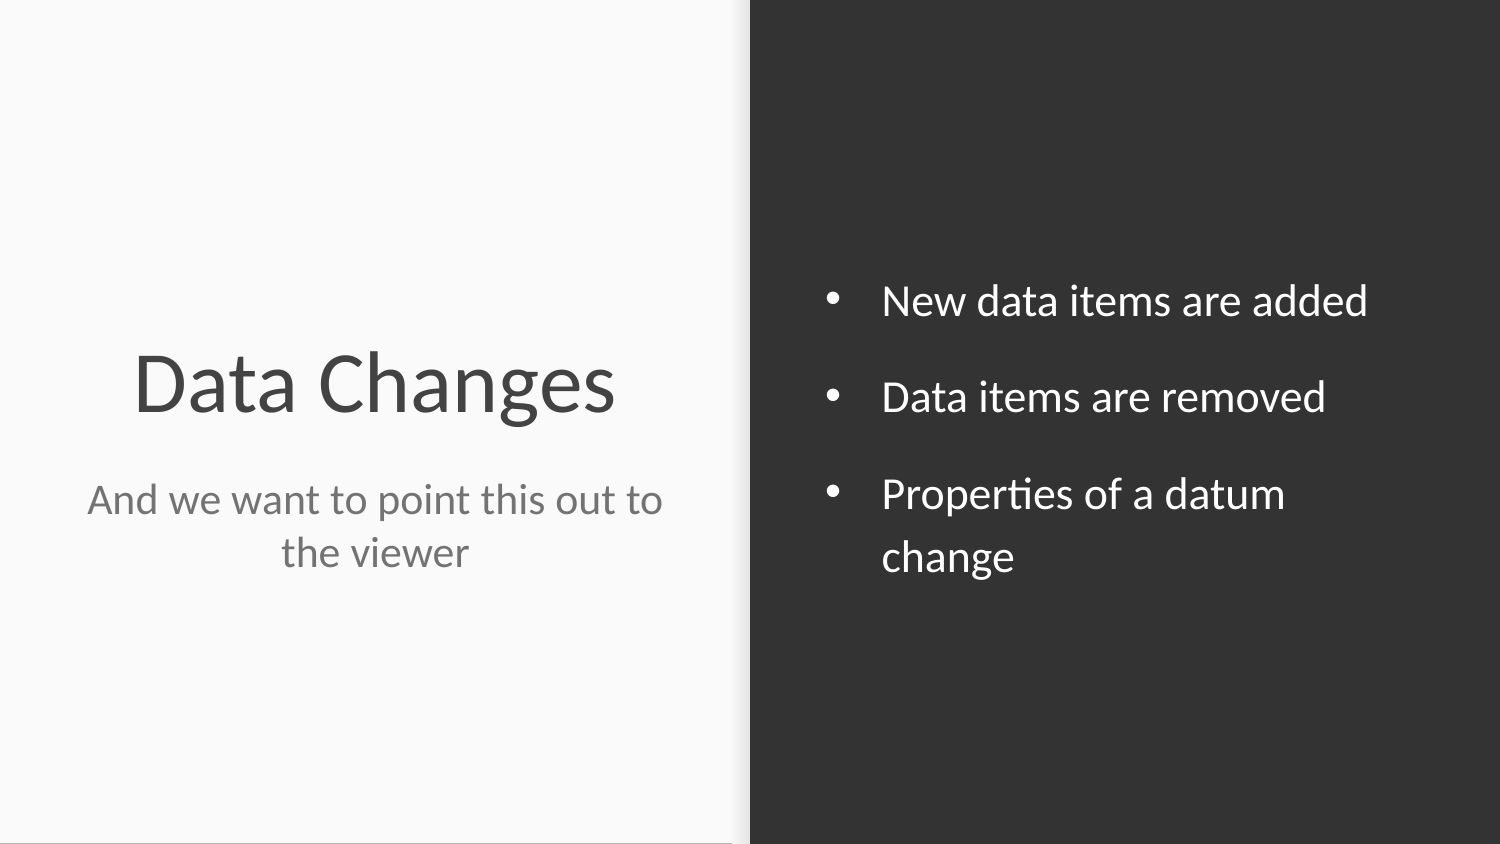

New data items are added
Data items are removed
Properties of a datum change
# Data Changes
And we want to point this out to the viewer